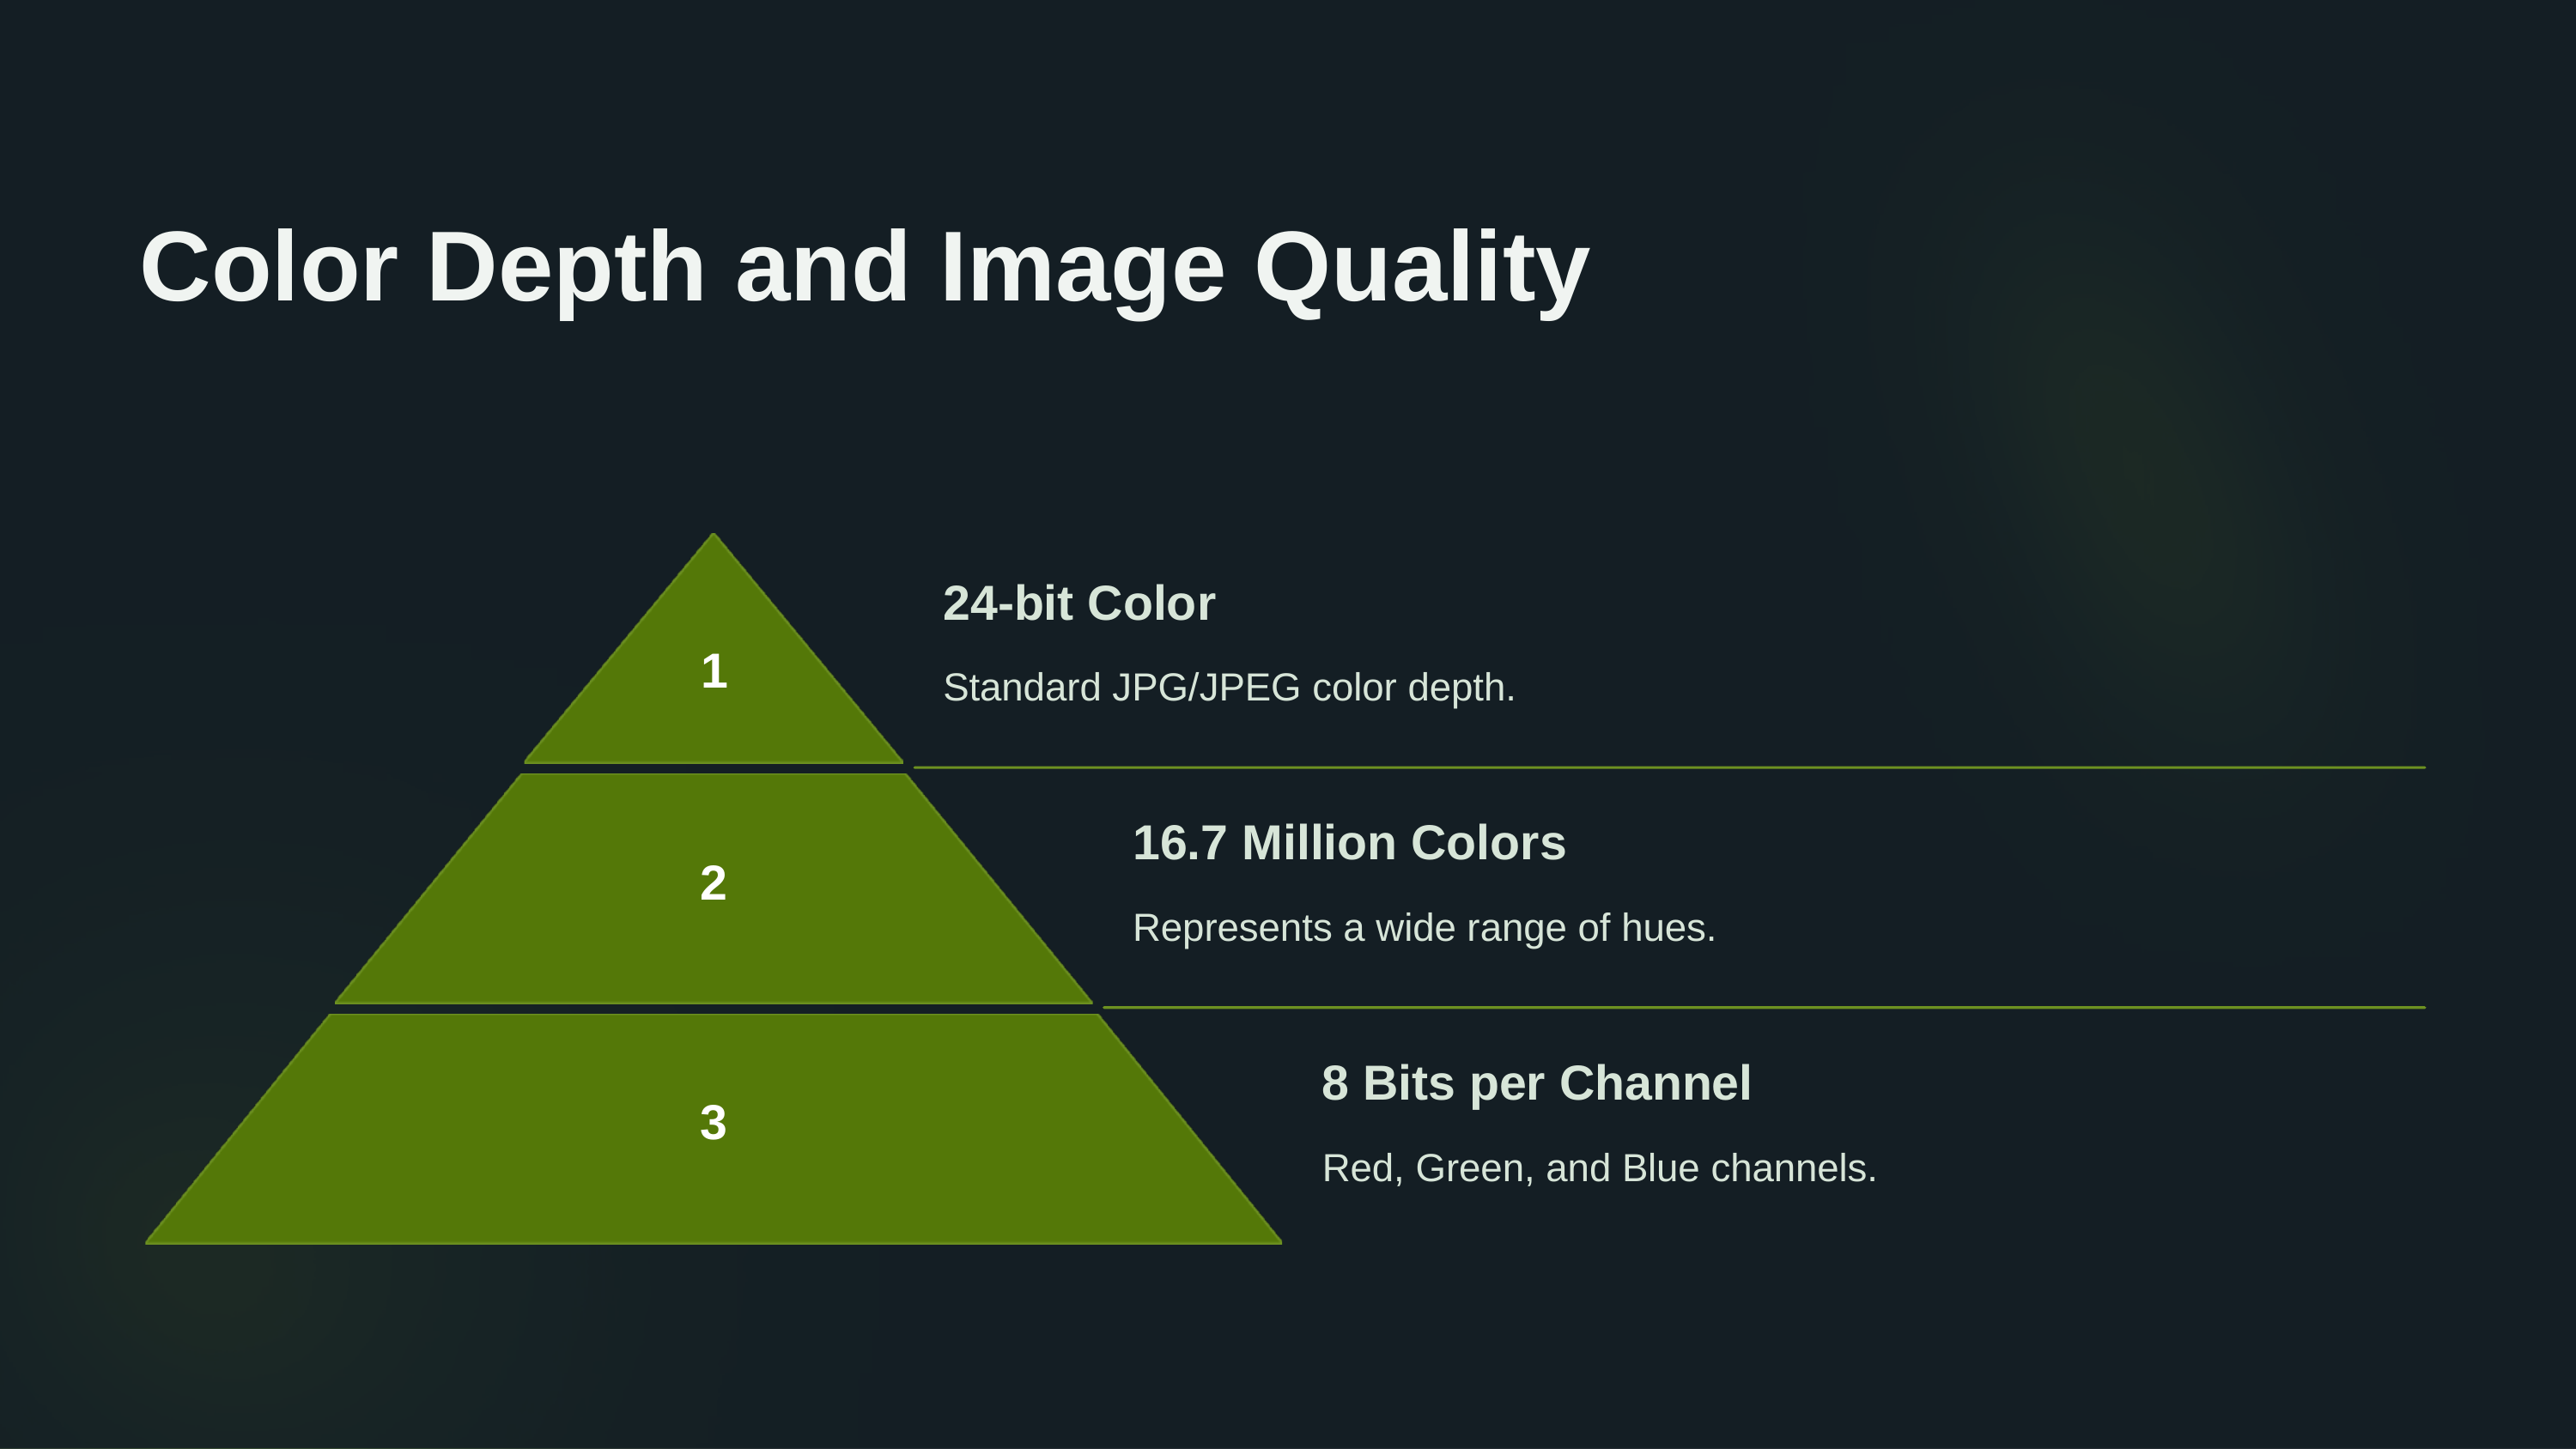

Color Depth and Image Quality

24-bit Color
1
Standard JPG/JPEG color depth.

16.7 Million Colors
2
Represents a wide range of hues.

8 Bits per Channel
3
Red, Green, and Blue channels.